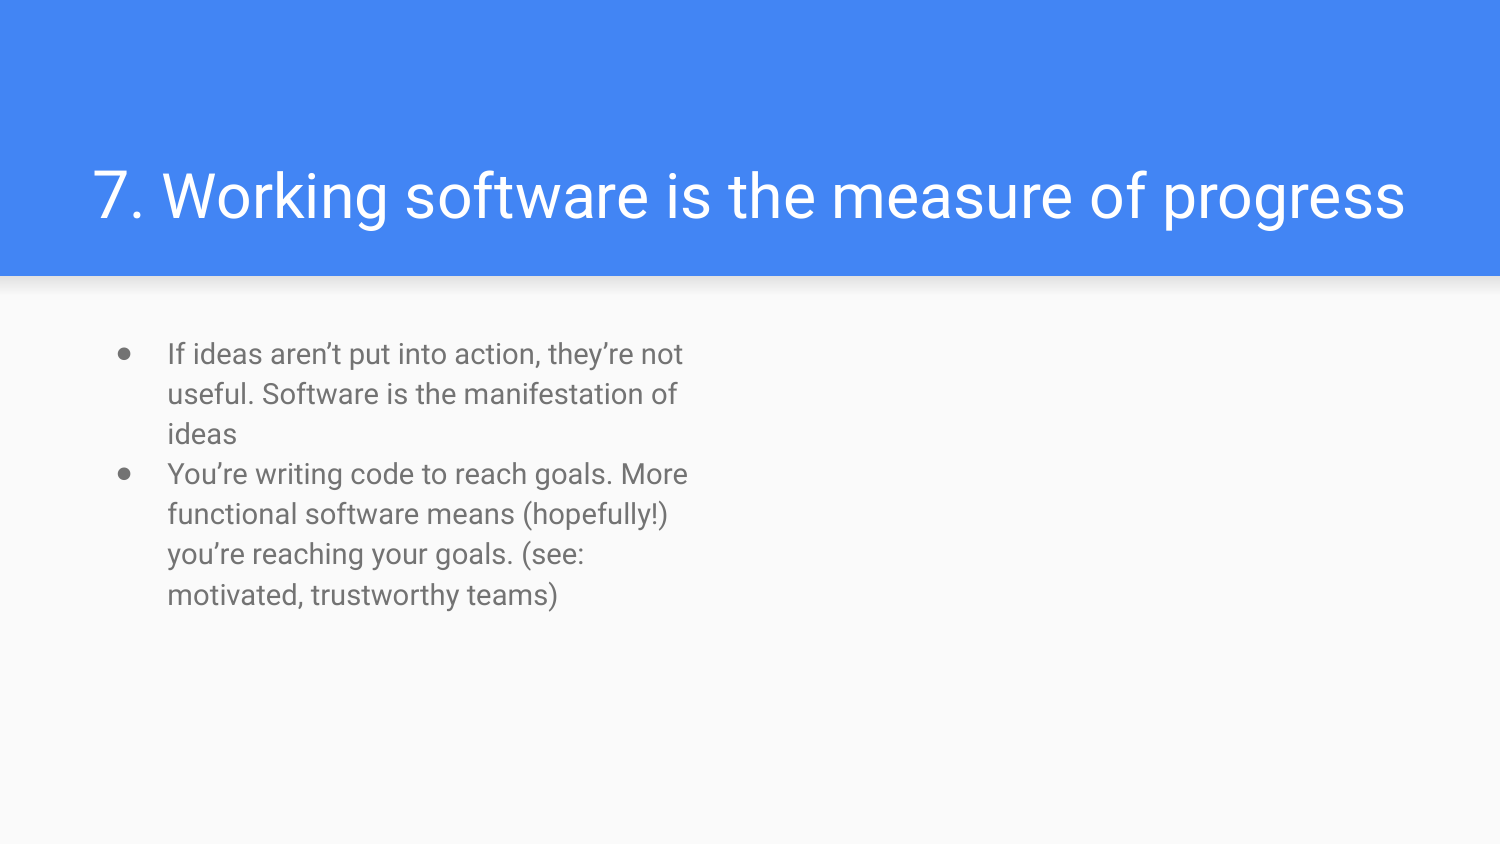

# 7. Working software is the measure of progress
If ideas aren’t put into action, they’re not useful. Software is the manifestation of ideas
You’re writing code to reach goals. More functional software means (hopefully!) you’re reaching your goals. (see: motivated, trustworthy teams)